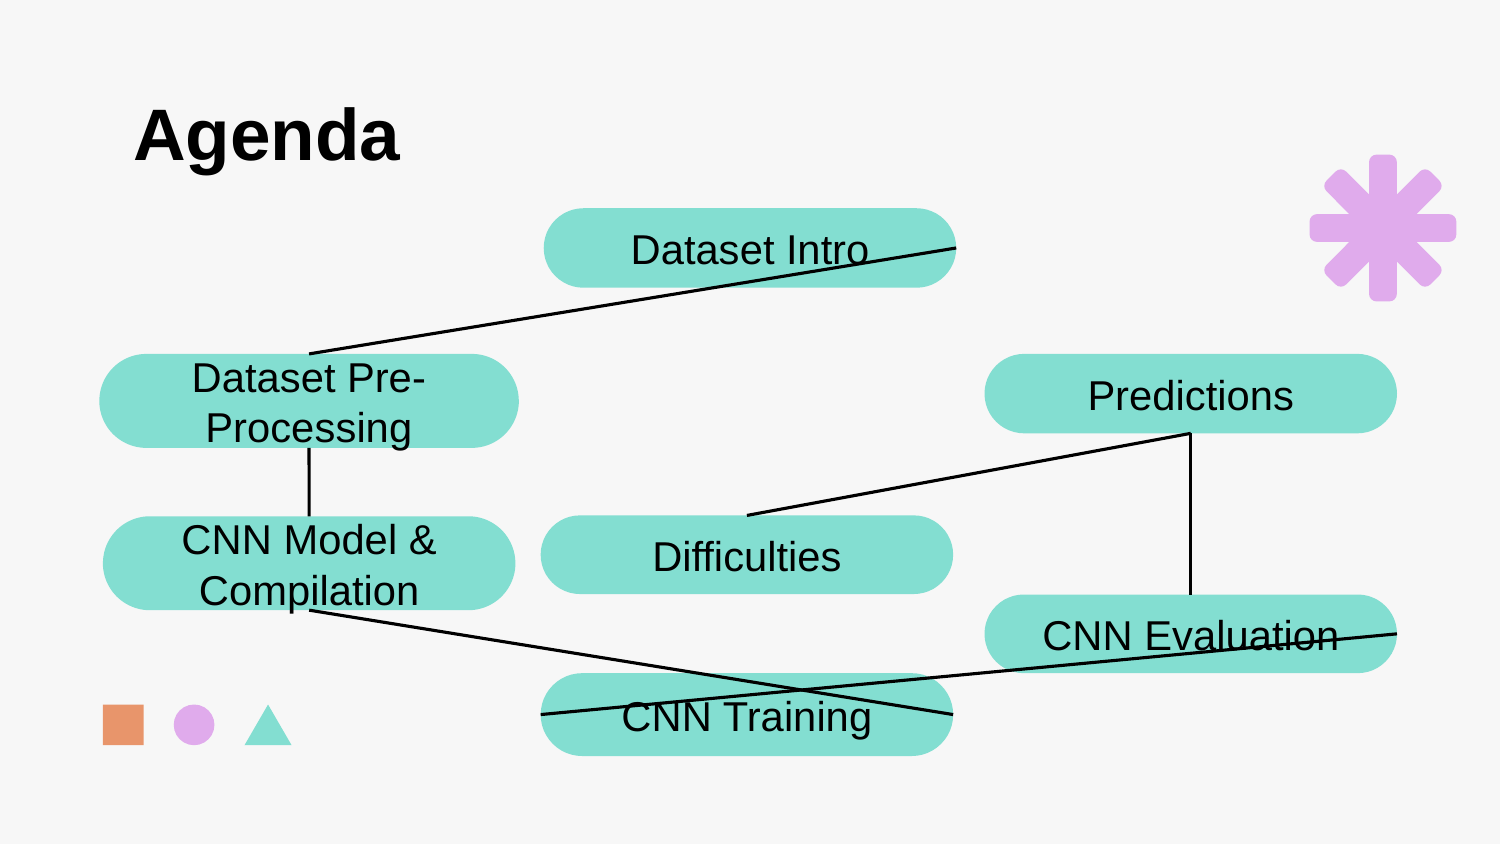

# Agenda

Dataset Intro
Dataset Pre-Processing
Predictions
Difficulties
CNN Model & Compilation
CNN Evaluation
CNN Training